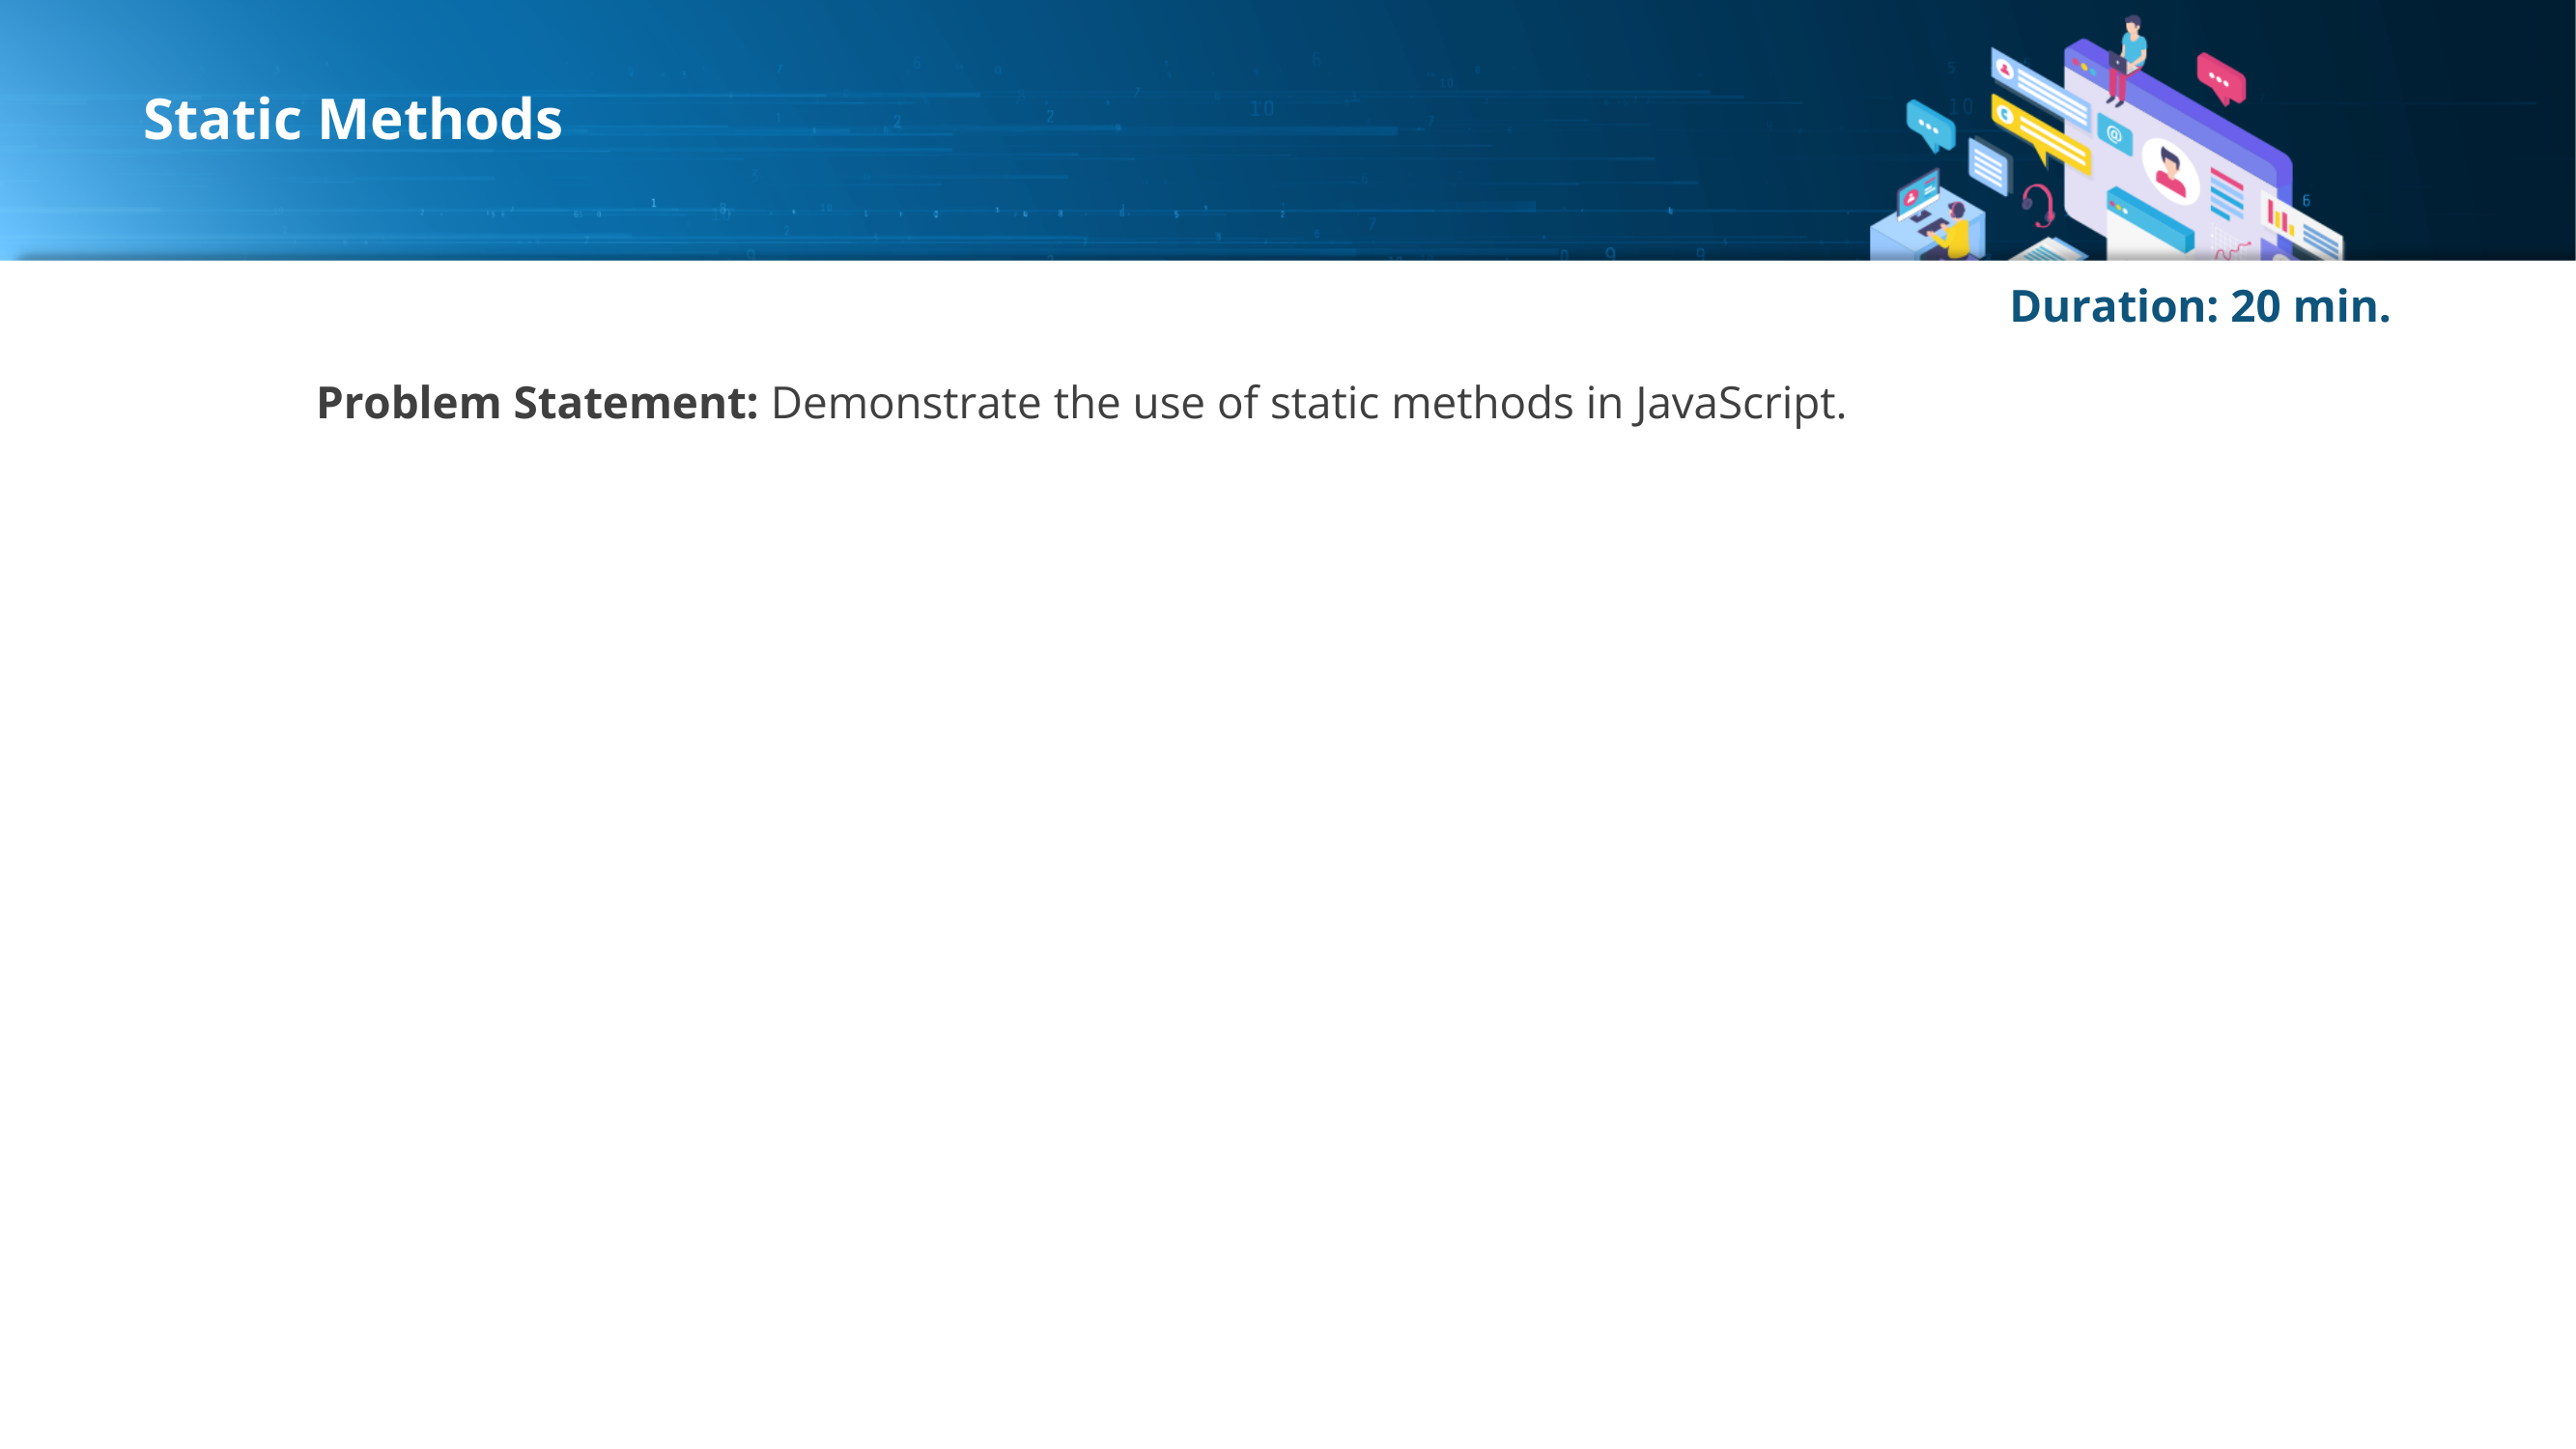

# Static Methods
Duration: 20 min.
Problem Statement: Demonstrate the use of static methods in JavaScript.